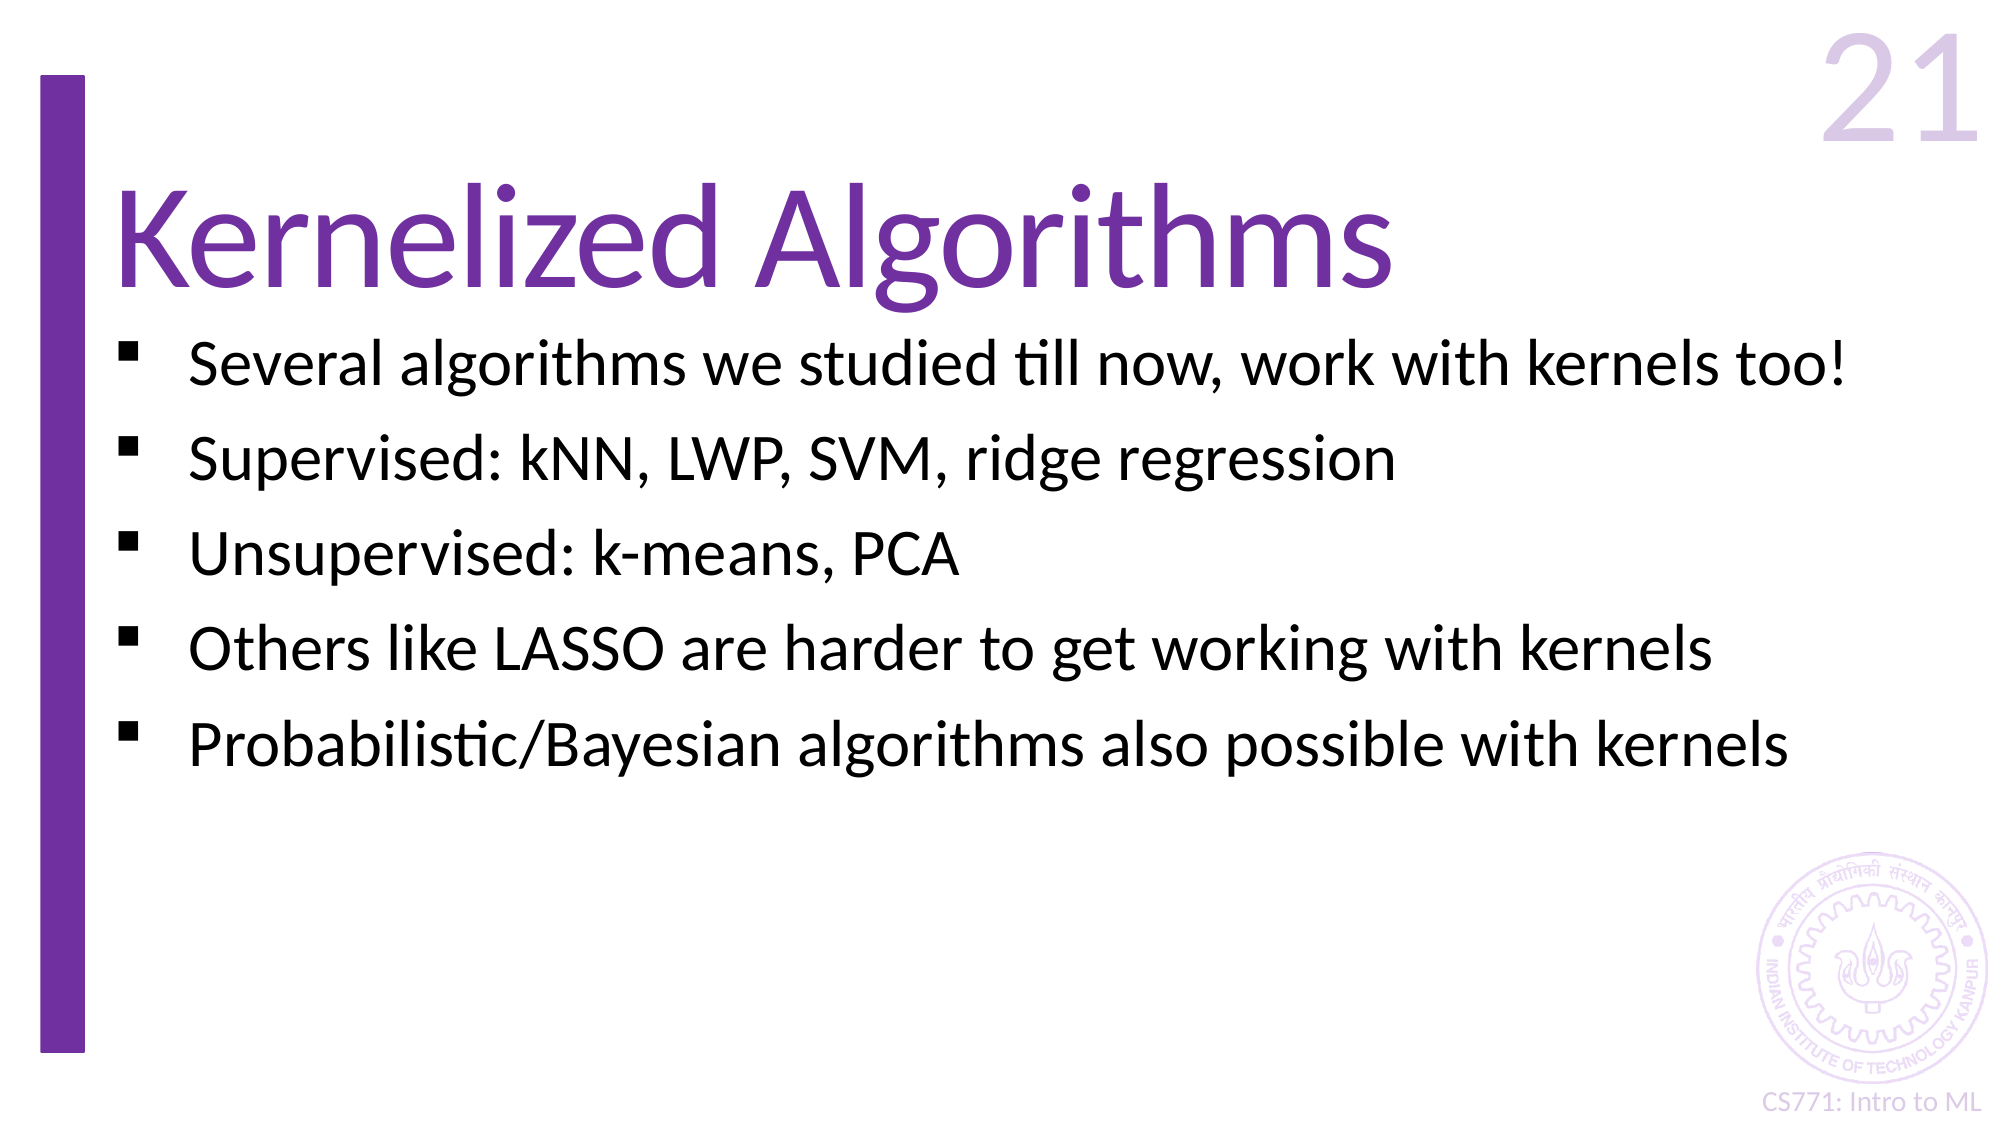

21
# Kernelized Algorithms
Several algorithms we studied till now, work with kernels too!
Supervised: kNN, LWP, SVM, ridge regression
Unsupervised: k-means, PCA
Others like LASSO are harder to get working with kernels
Probabilistic/Bayesian algorithms also possible with kernels